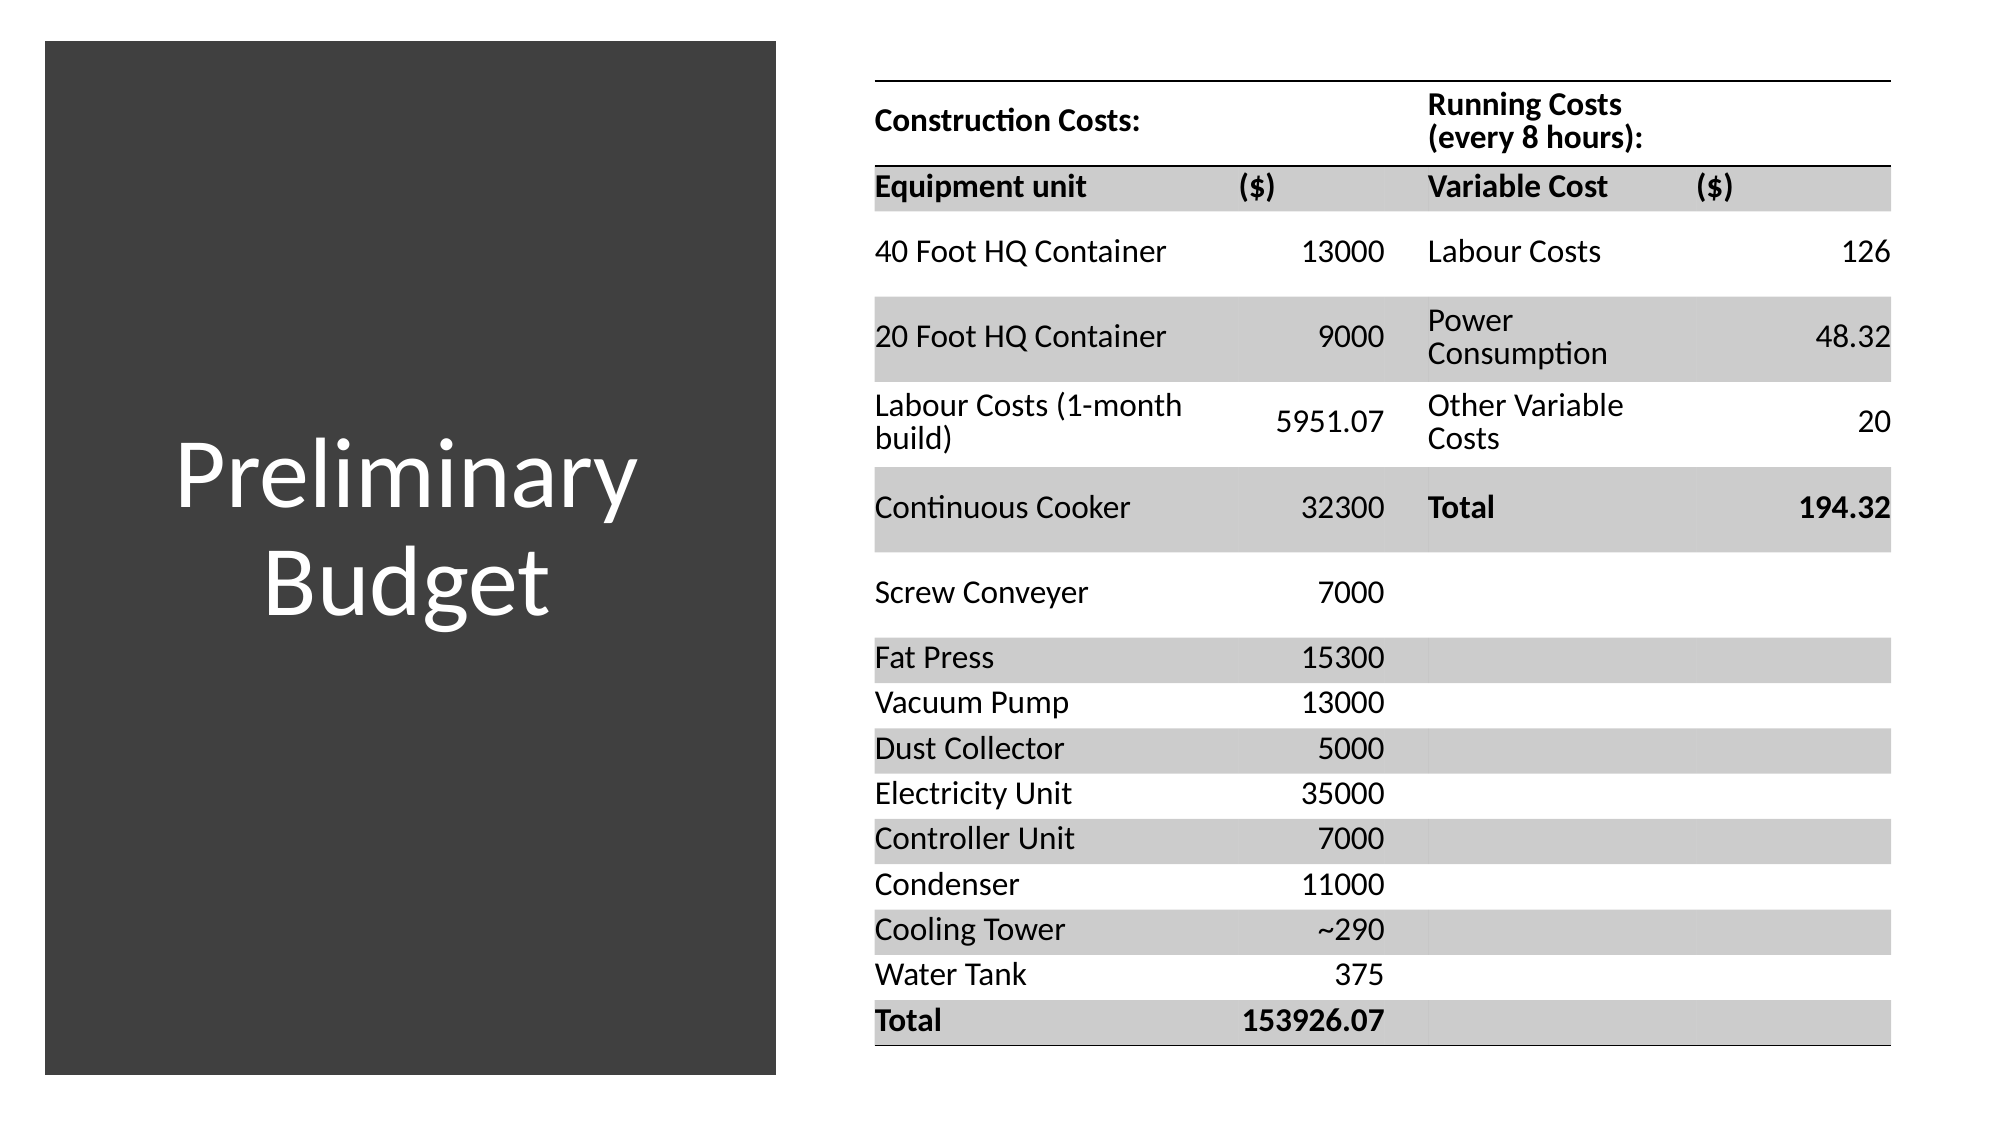

| Construction Costs: |  |  | Running Costs (every 8 hours): |  |
| --- | --- | --- | --- | --- |
| Equipment unit | ($) |  | Variable Cost | ($) |
| 40 Foot HQ Container | 13000 |  | Labour Costs | 126 |
| 20 Foot HQ Container | 9000 |  | Power Consumption | 48.32 |
| Labour Costs (1-month build) | 5951.07 |  | Other Variable Costs | 20 |
| Continuous Cooker | 32300 |  | Total | 194.32 |
| Screw Conveyer | 7000 |  |  |  |
| Fat Press | 15300 |  |  |  |
| Vacuum Pump | 13000 |  |  |  |
| Dust Collector | 5000 |  |  |  |
| Electricity Unit | 35000 |  |  |  |
| Controller Unit | 7000 |  |  |  |
| Condenser | 11000 |  |  |  |
| Cooling Tower | ~290 |  |  |  |
| Water Tank | 375 |  |  |  |
| Total | 153926.07 |  |  |  |
# Preliminary Budget